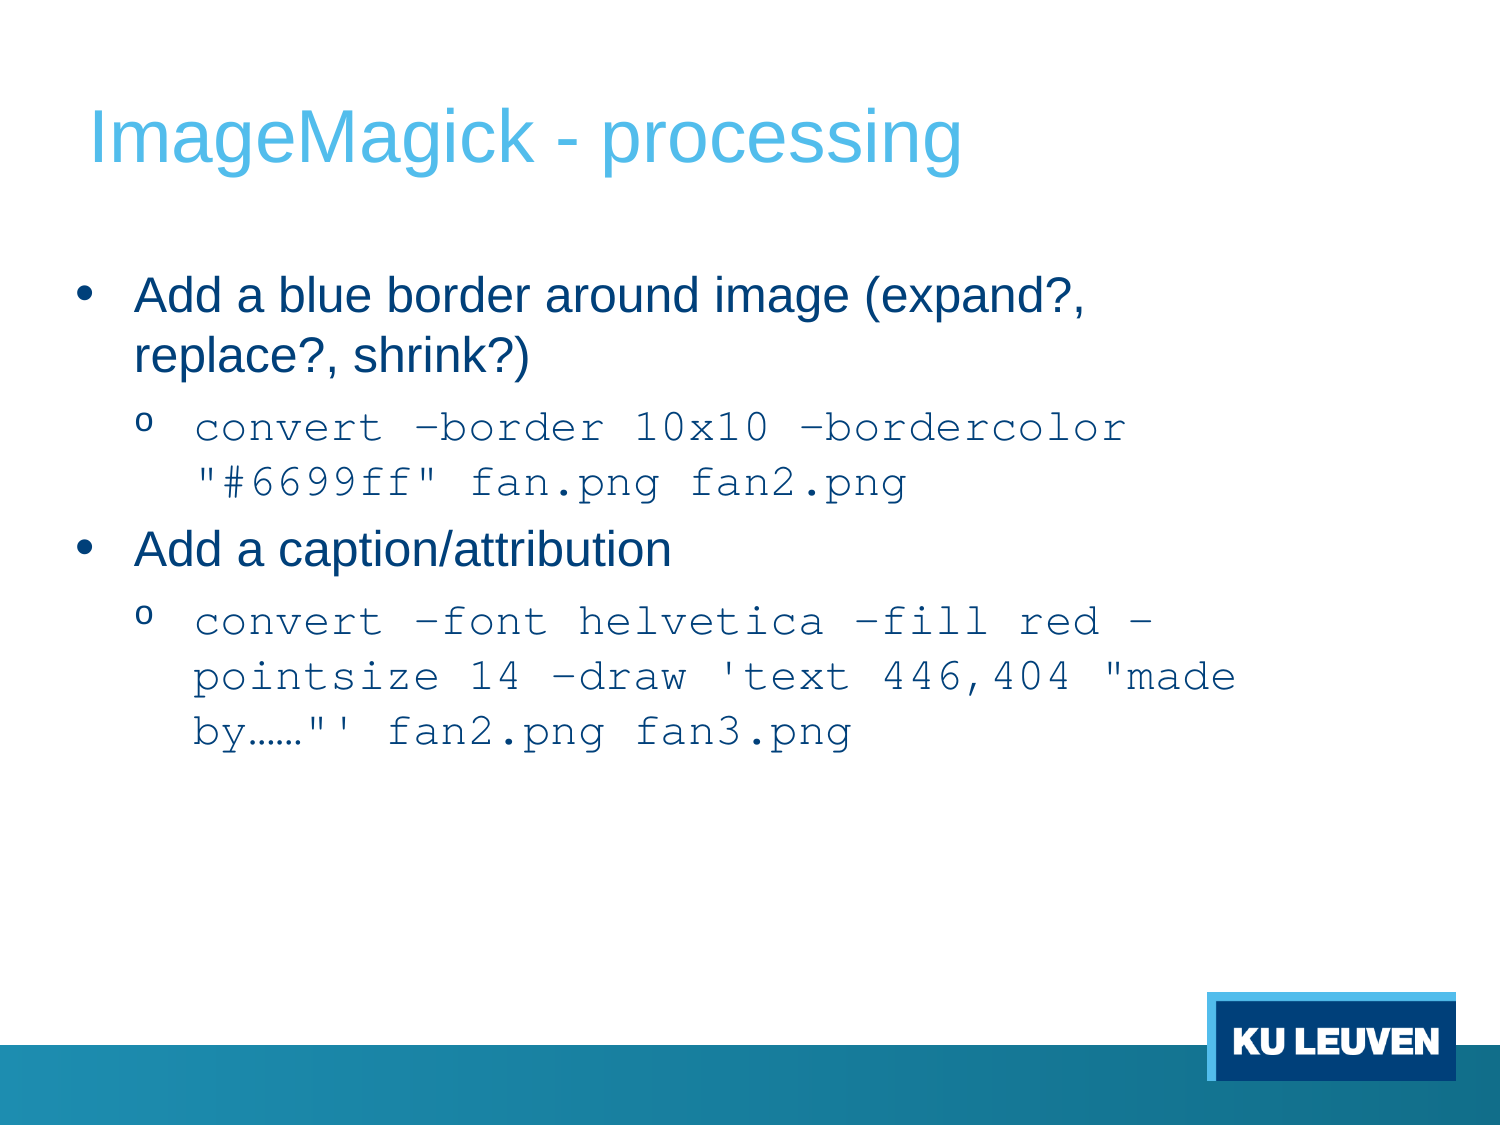

# ImageMagick - processing
Add a blue border around image (expand?, replace?, shrink?)
convert -border 10x10 -bordercolor "#6699ff" fan.png fan2.png
Add a caption/attribution
convert -font helvetica -fill red -pointsize 14 -draw 'text 446,404 "made by……"' fan2.png fan3.png